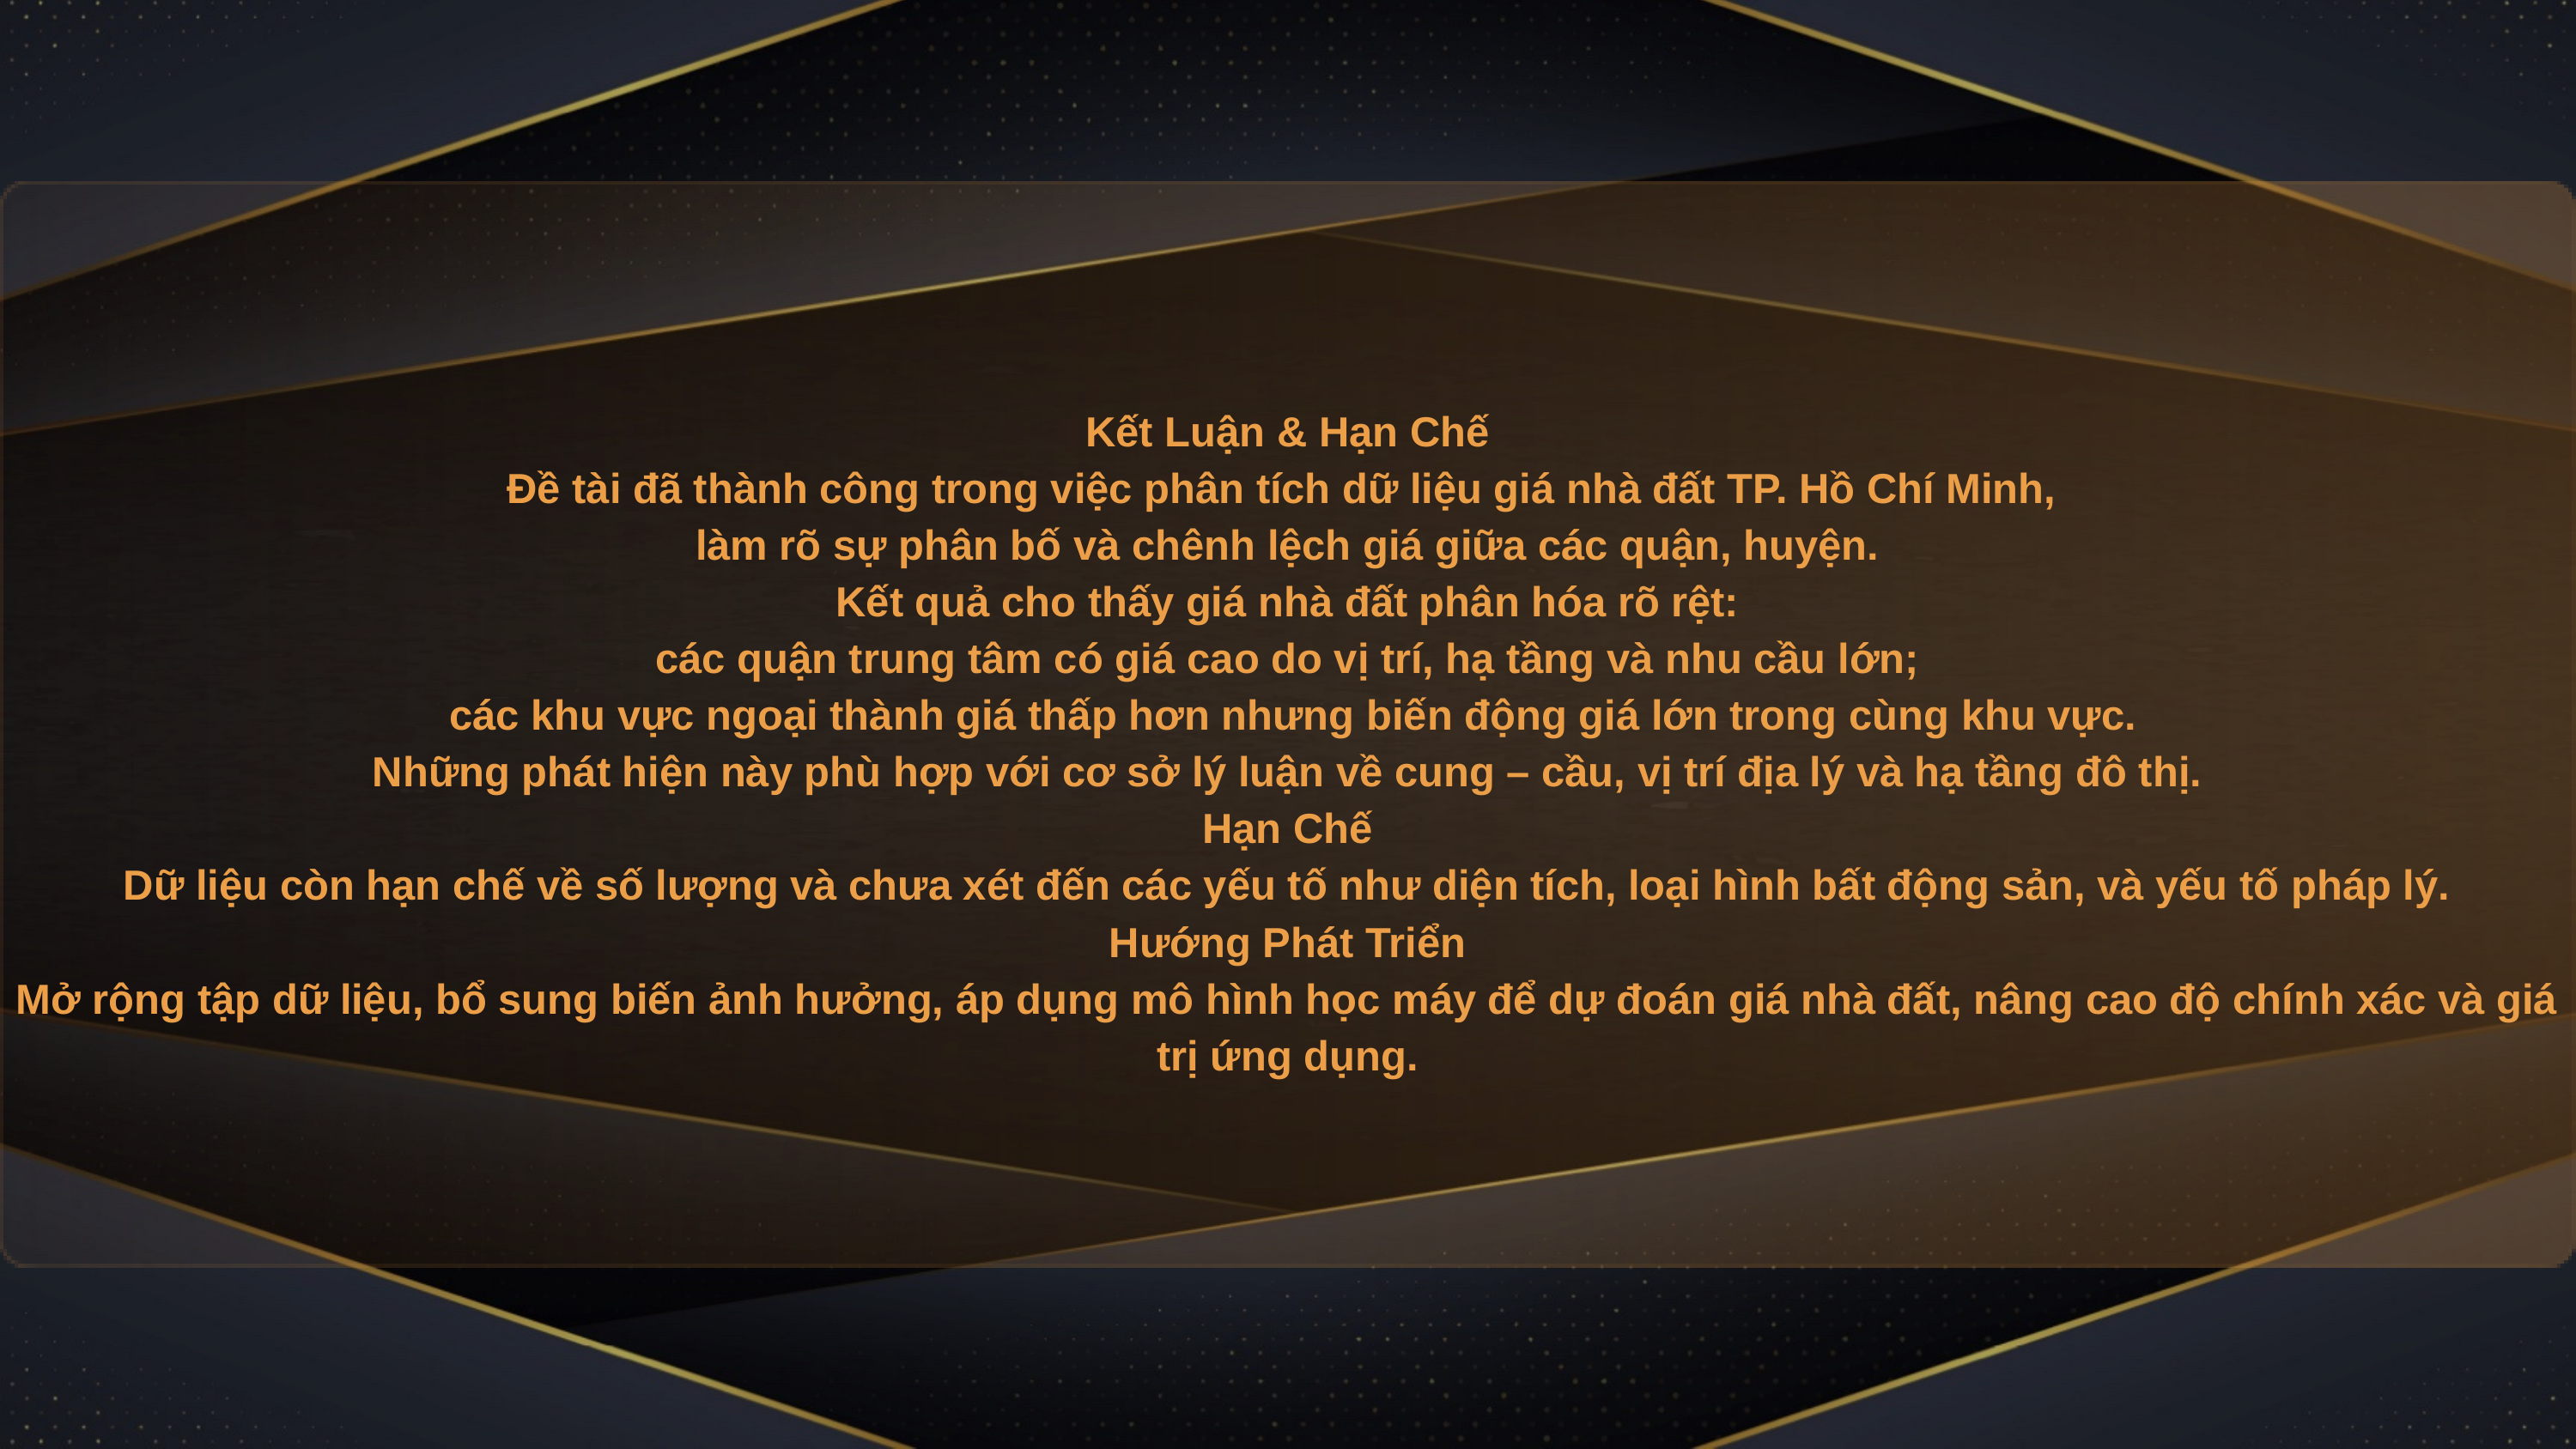

Kết Luận & Hạn Chế
Đề tài đã thành công trong việc phân tích dữ liệu giá nhà đất TP. Hồ Chí Minh,
làm rõ sự phân bố và chênh lệch giá giữa các quận, huyện.
 Kết quả cho thấy giá nhà đất phân hóa rõ rệt:
các quận trung tâm có giá cao do vị trí, hạ tầng và nhu cầu lớn;
 các khu vực ngoại thành giá thấp hơn nhưng biến động giá lớn trong cùng khu vực.
Những phát hiện này phù hợp với cơ sở lý luận về cung – cầu, vị trí địa lý và hạ tầng đô thị.
Hạn Chế
Dữ liệu còn hạn chế về số lượng và chưa xét đến các yếu tố như diện tích, loại hình bất động sản, và yếu tố pháp lý.
Hướng Phát Triển
Mở rộng tập dữ liệu, bổ sung biến ảnh hưởng, áp dụng mô hình học máy để dự đoán giá nhà đất, nâng cao độ chính xác và giá trị ứng dụng.